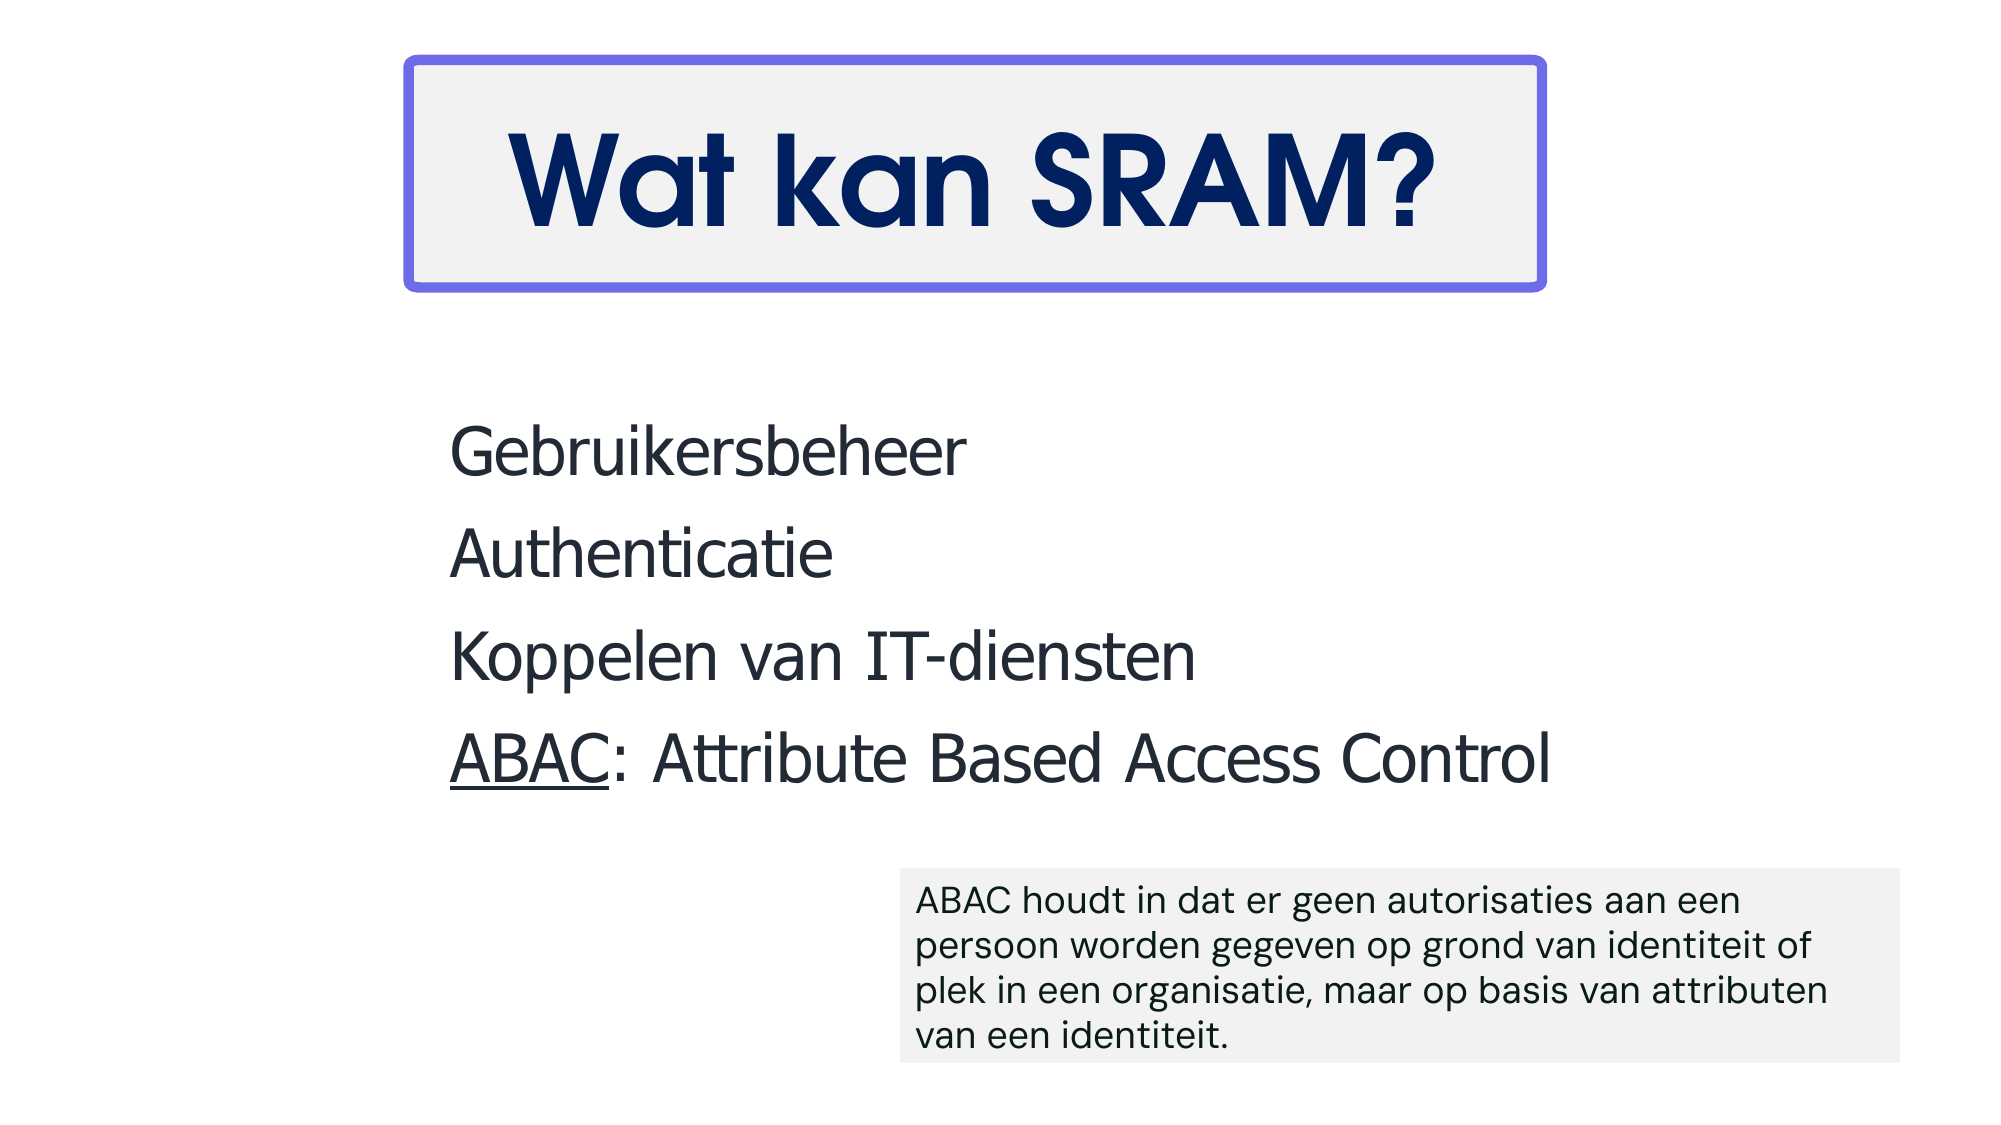

Wat kan SRAM?
Gebruikersbeheer
Authenticatie
Koppelen van IT-diensten
ABAC: Attribute Based Access Control
ABAC houdt in dat er geen autorisaties aan een persoon worden gegeven op grond van identiteit of plek in een organisatie, maar op basis van attributen van een identiteit.